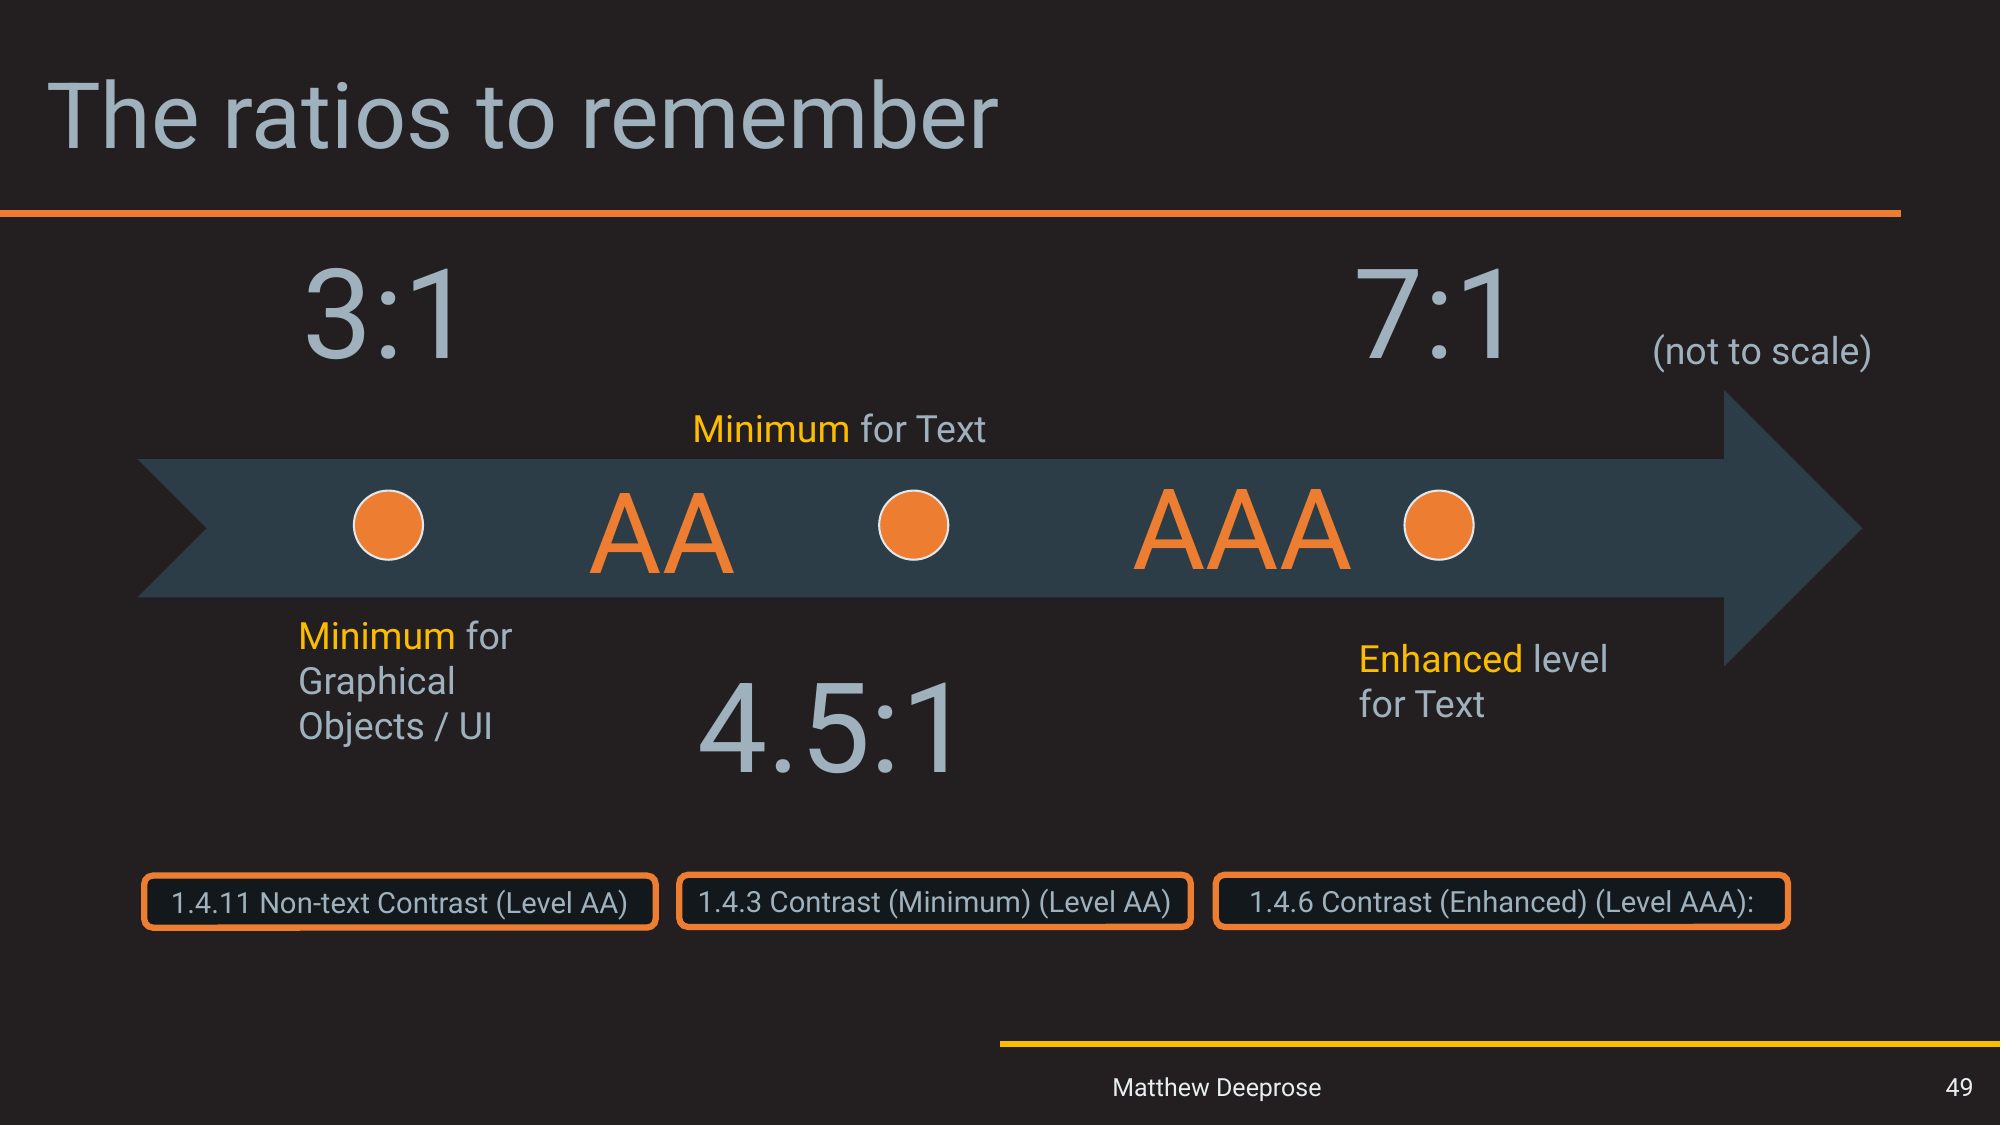

# The ratios to remember
3:1
7:1
(not to scale)

Minimum for Text
AAA
AA

4.5:1
Minimum for Graphical Objects / UI
Enhanced level for Text
1.4.3 Contrast (Minimum) (Level AA)
1.4.6 Contrast (Enhanced) (Level AAA):
1.4.11 Non-text Contrast (Level AA)
49
Matthew Deeprose